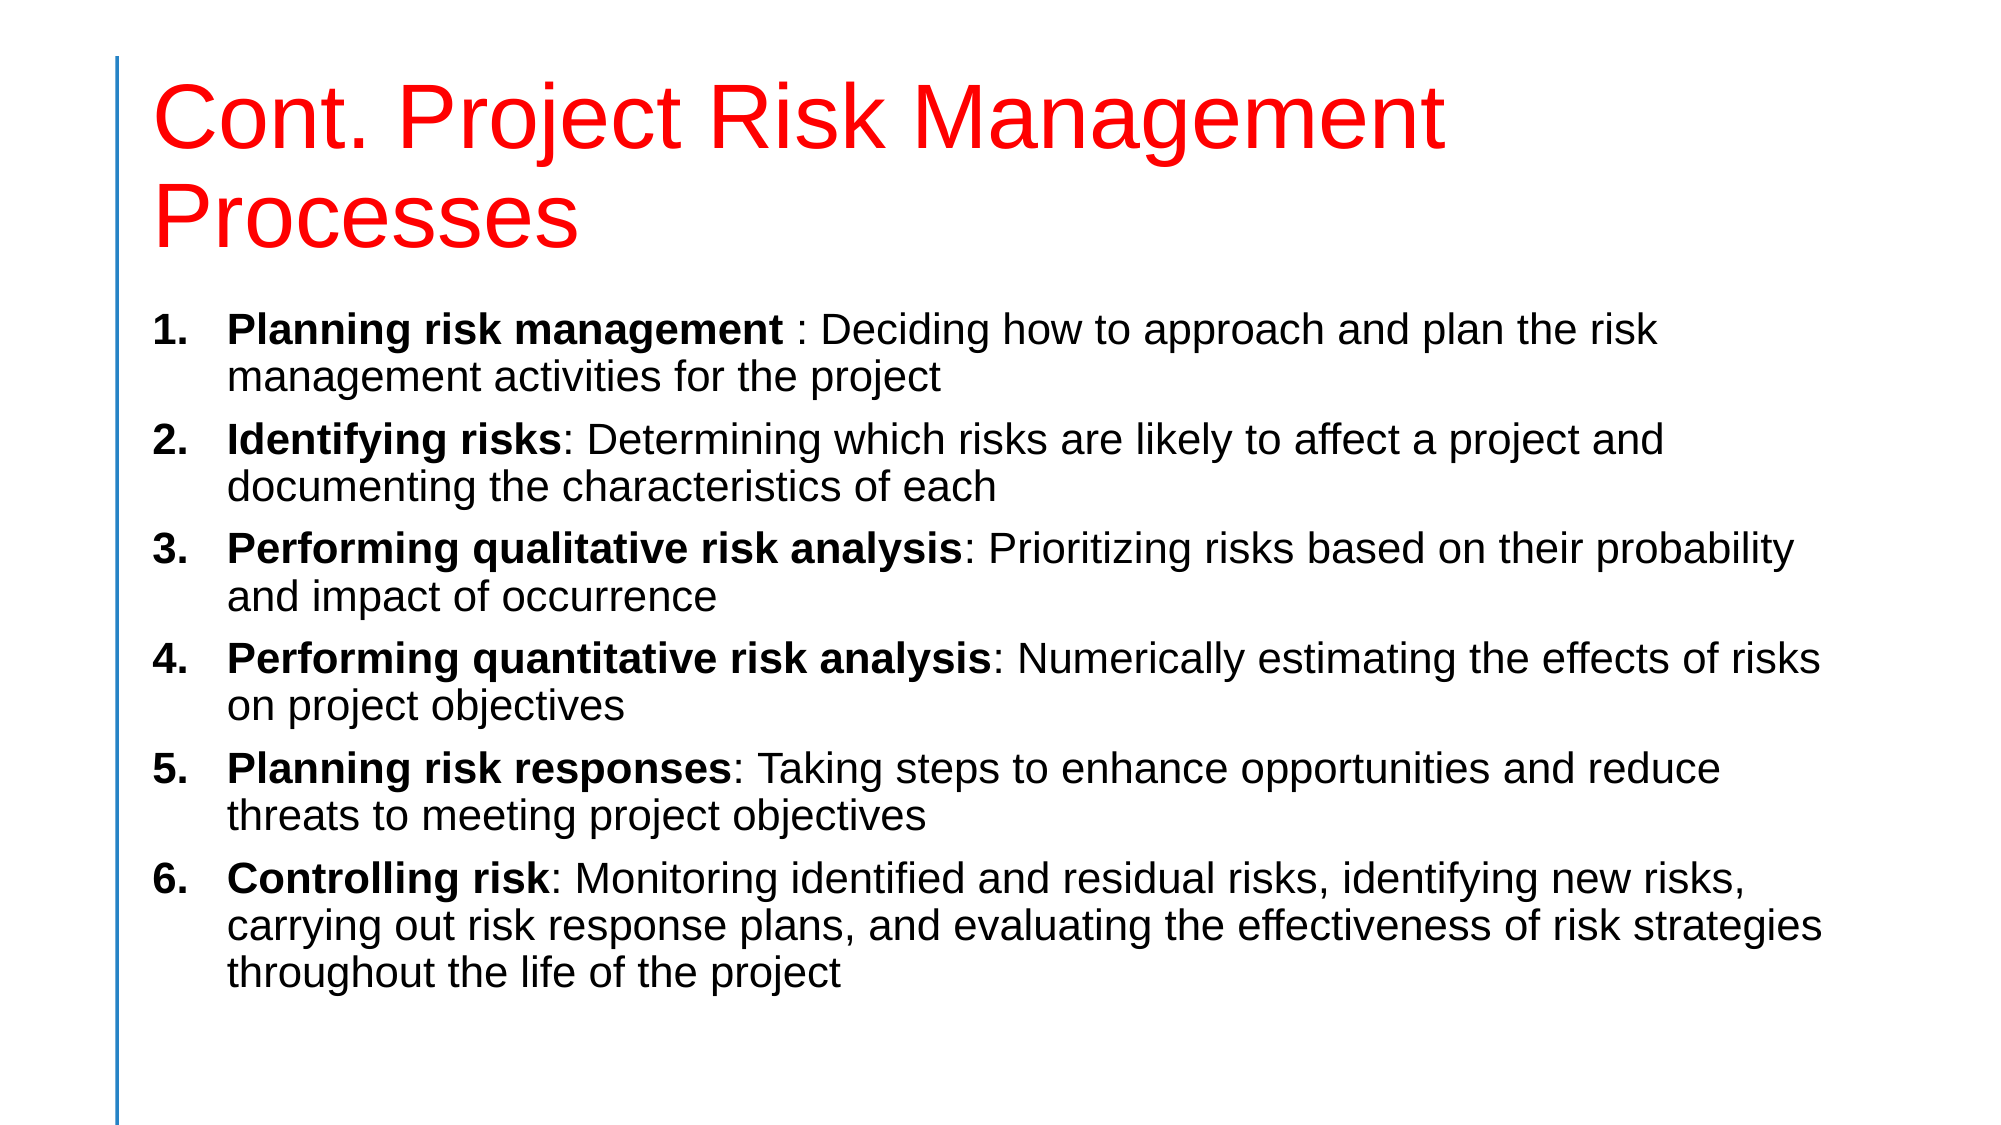

# Cont. Project Risk Management Processes
Planning risk management : Deciding how to approach and plan the risk management activities for the project
Identifying risks: Determining which risks are likely to affect a project and documenting the characteristics of each
Performing qualitative risk analysis: Prioritizing risks based on their probability and impact of occurrence
Performing quantitative risk analysis: Numerically estimating the effects of risks on project objectives
Planning risk responses: Taking steps to enhance opportunities and reduce threats to meeting project objectives
Controlling risk: Monitoring identified and residual risks, identifying new risks, carrying out risk response plans, and evaluating the effectiveness of risk strategies throughout the life of the project